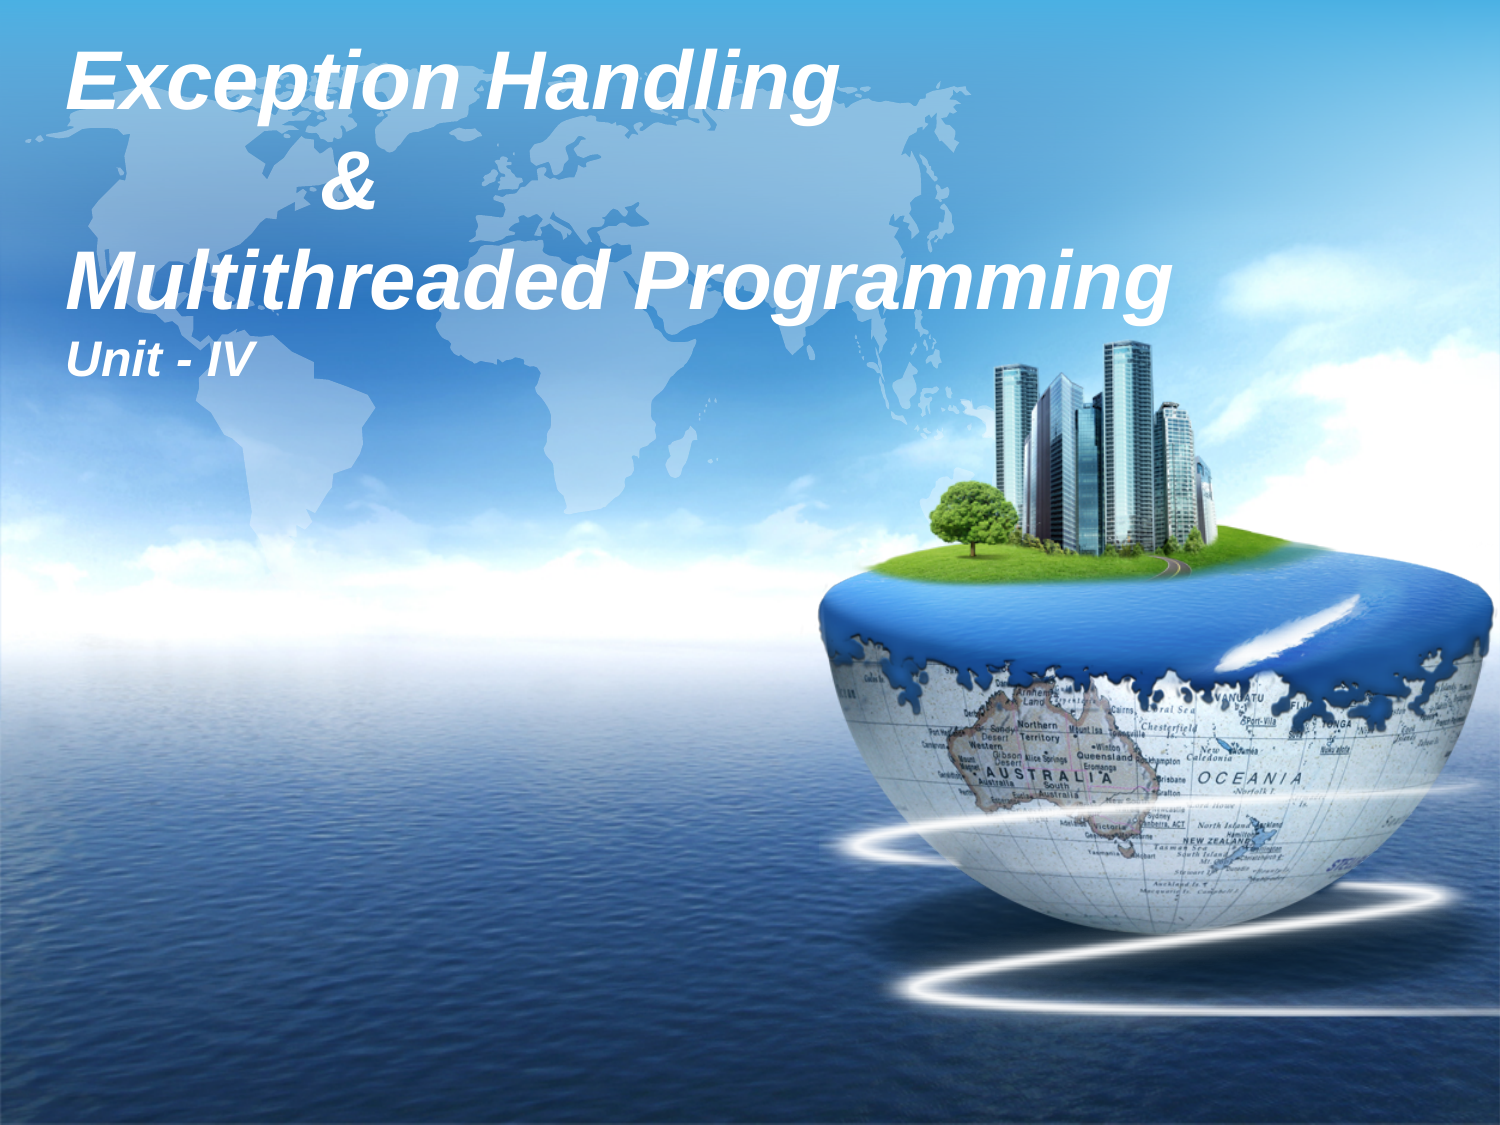

# Exception Handling & Multithreaded Programming Unit - IV